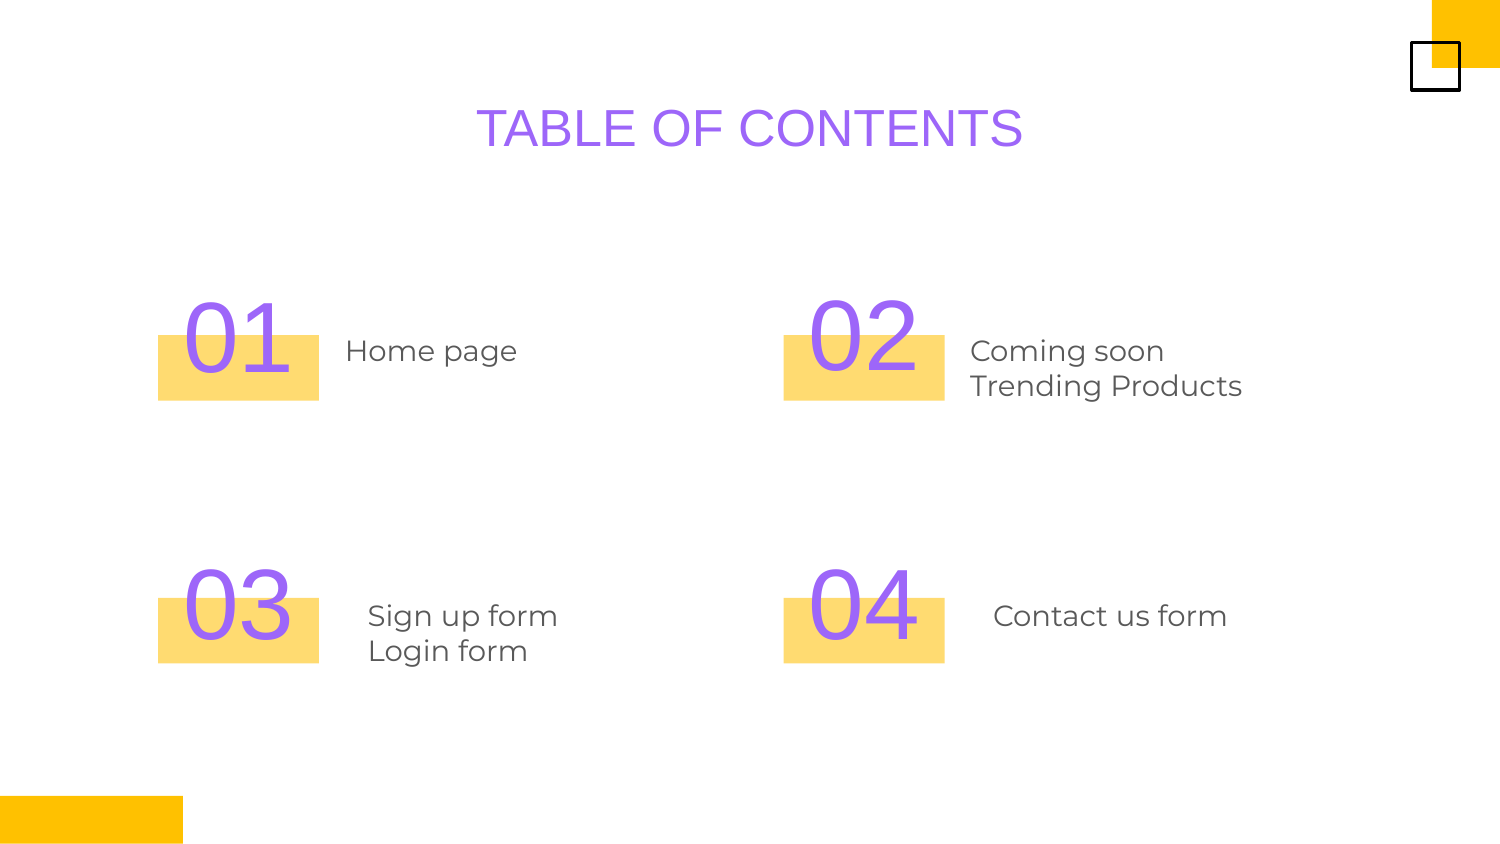

# TABLE OF CONTENTS
02
01
Home page
Coming soon
Trending Products

03
04
Sign up form
Login form

Contact us form